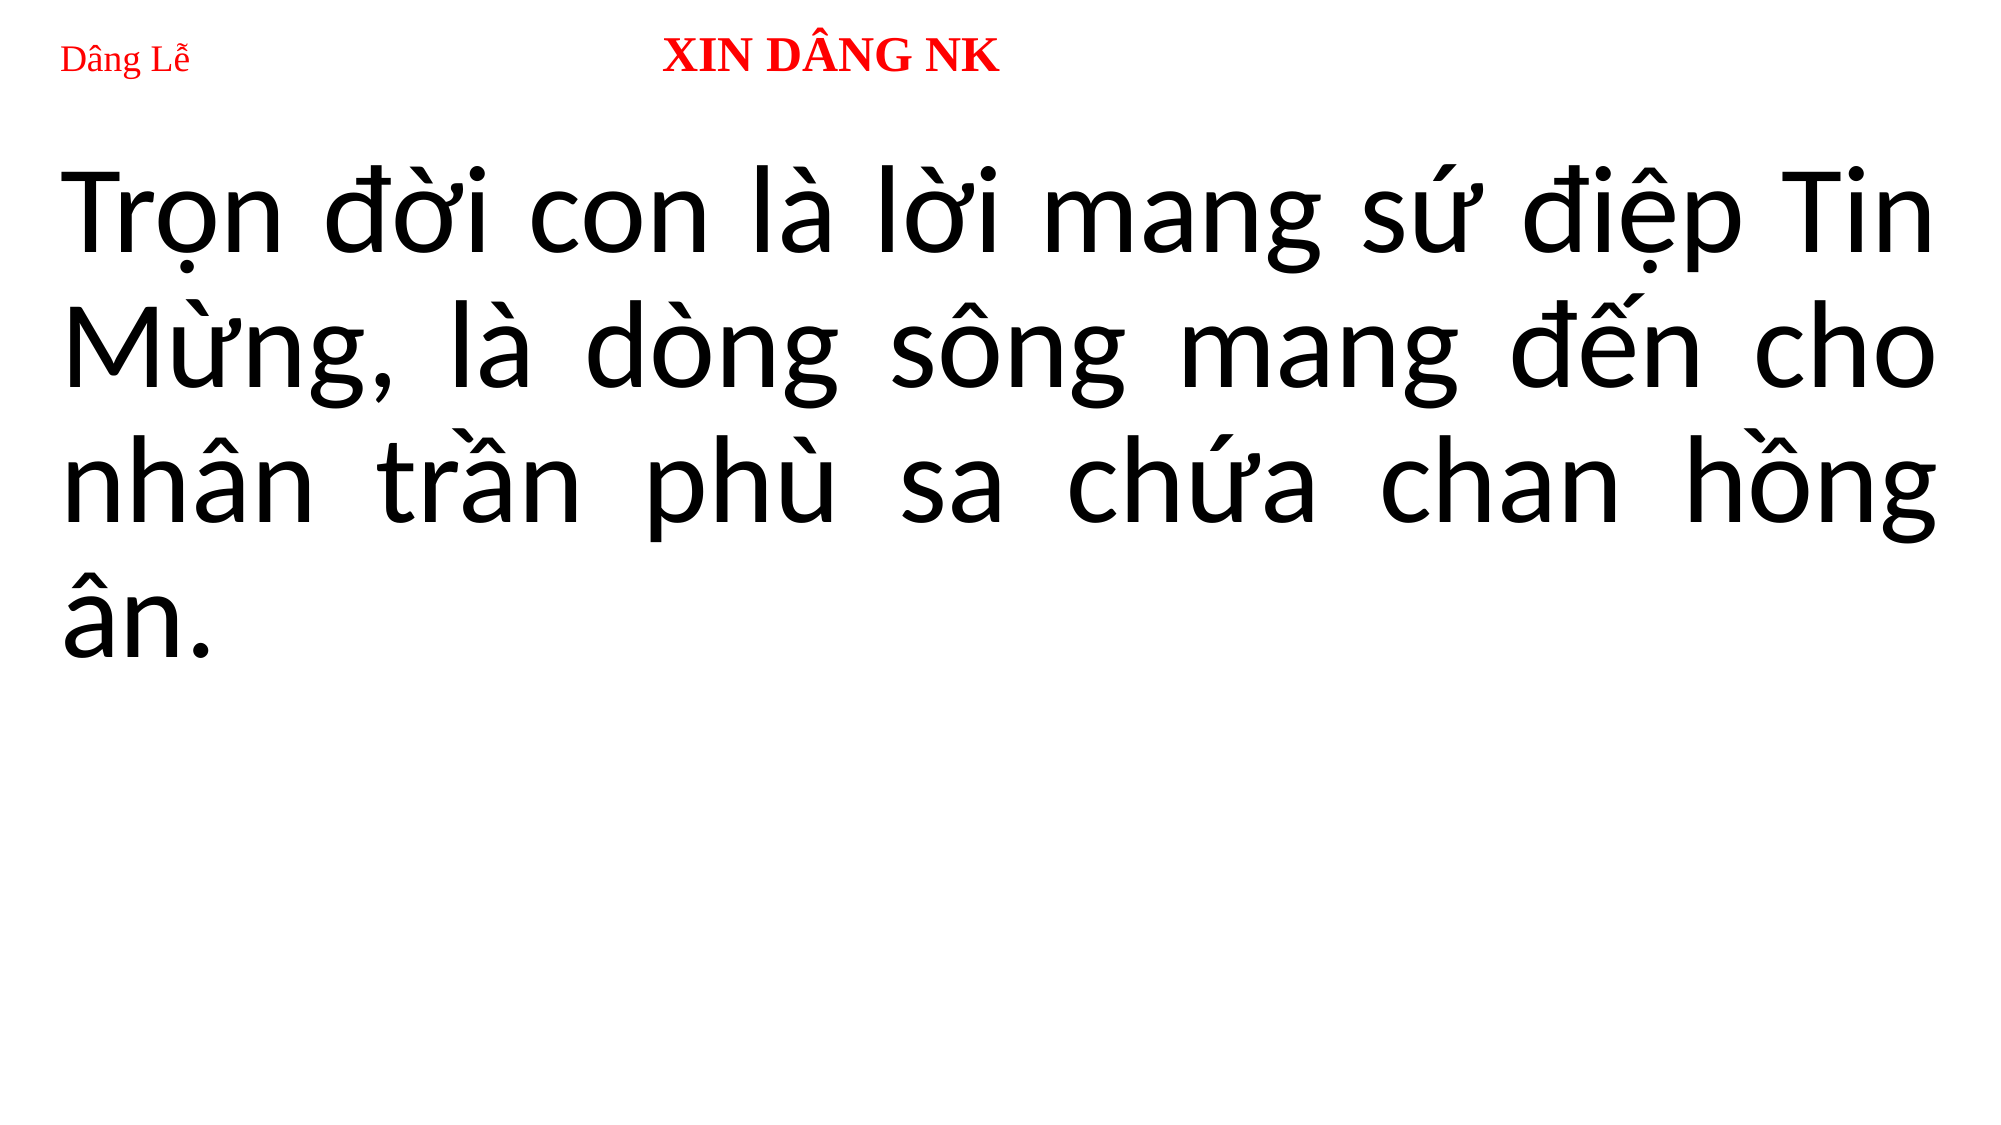

# Dâng Lễ                                	                XIN DÂNG NK
Trọn đời con là lời mang sứ điệp Tin Mừng, là dòng sông mang đến cho nhân trần phù sa chứa chan hồng ân.